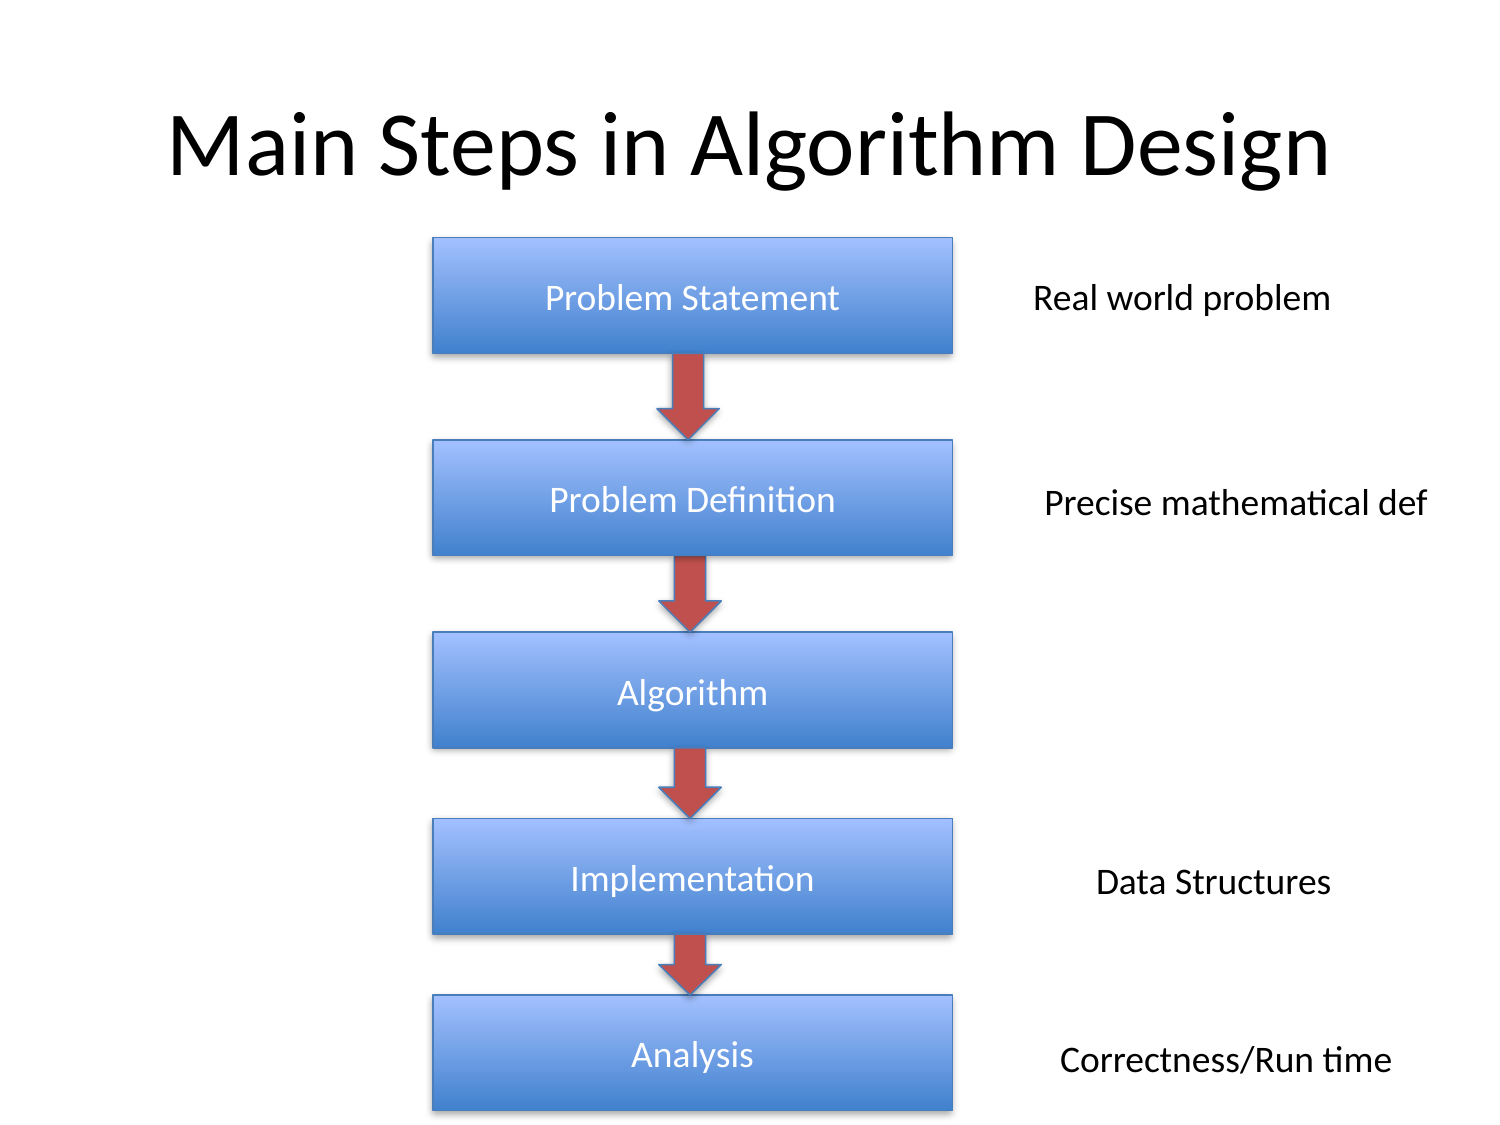

# Main Steps in Algorithm Design
Problem Statement
Real world problem

Problem Definition
Precise mathematical def

Algorithm

Implementation
Data Structures

Analysis
Correctness/Run time